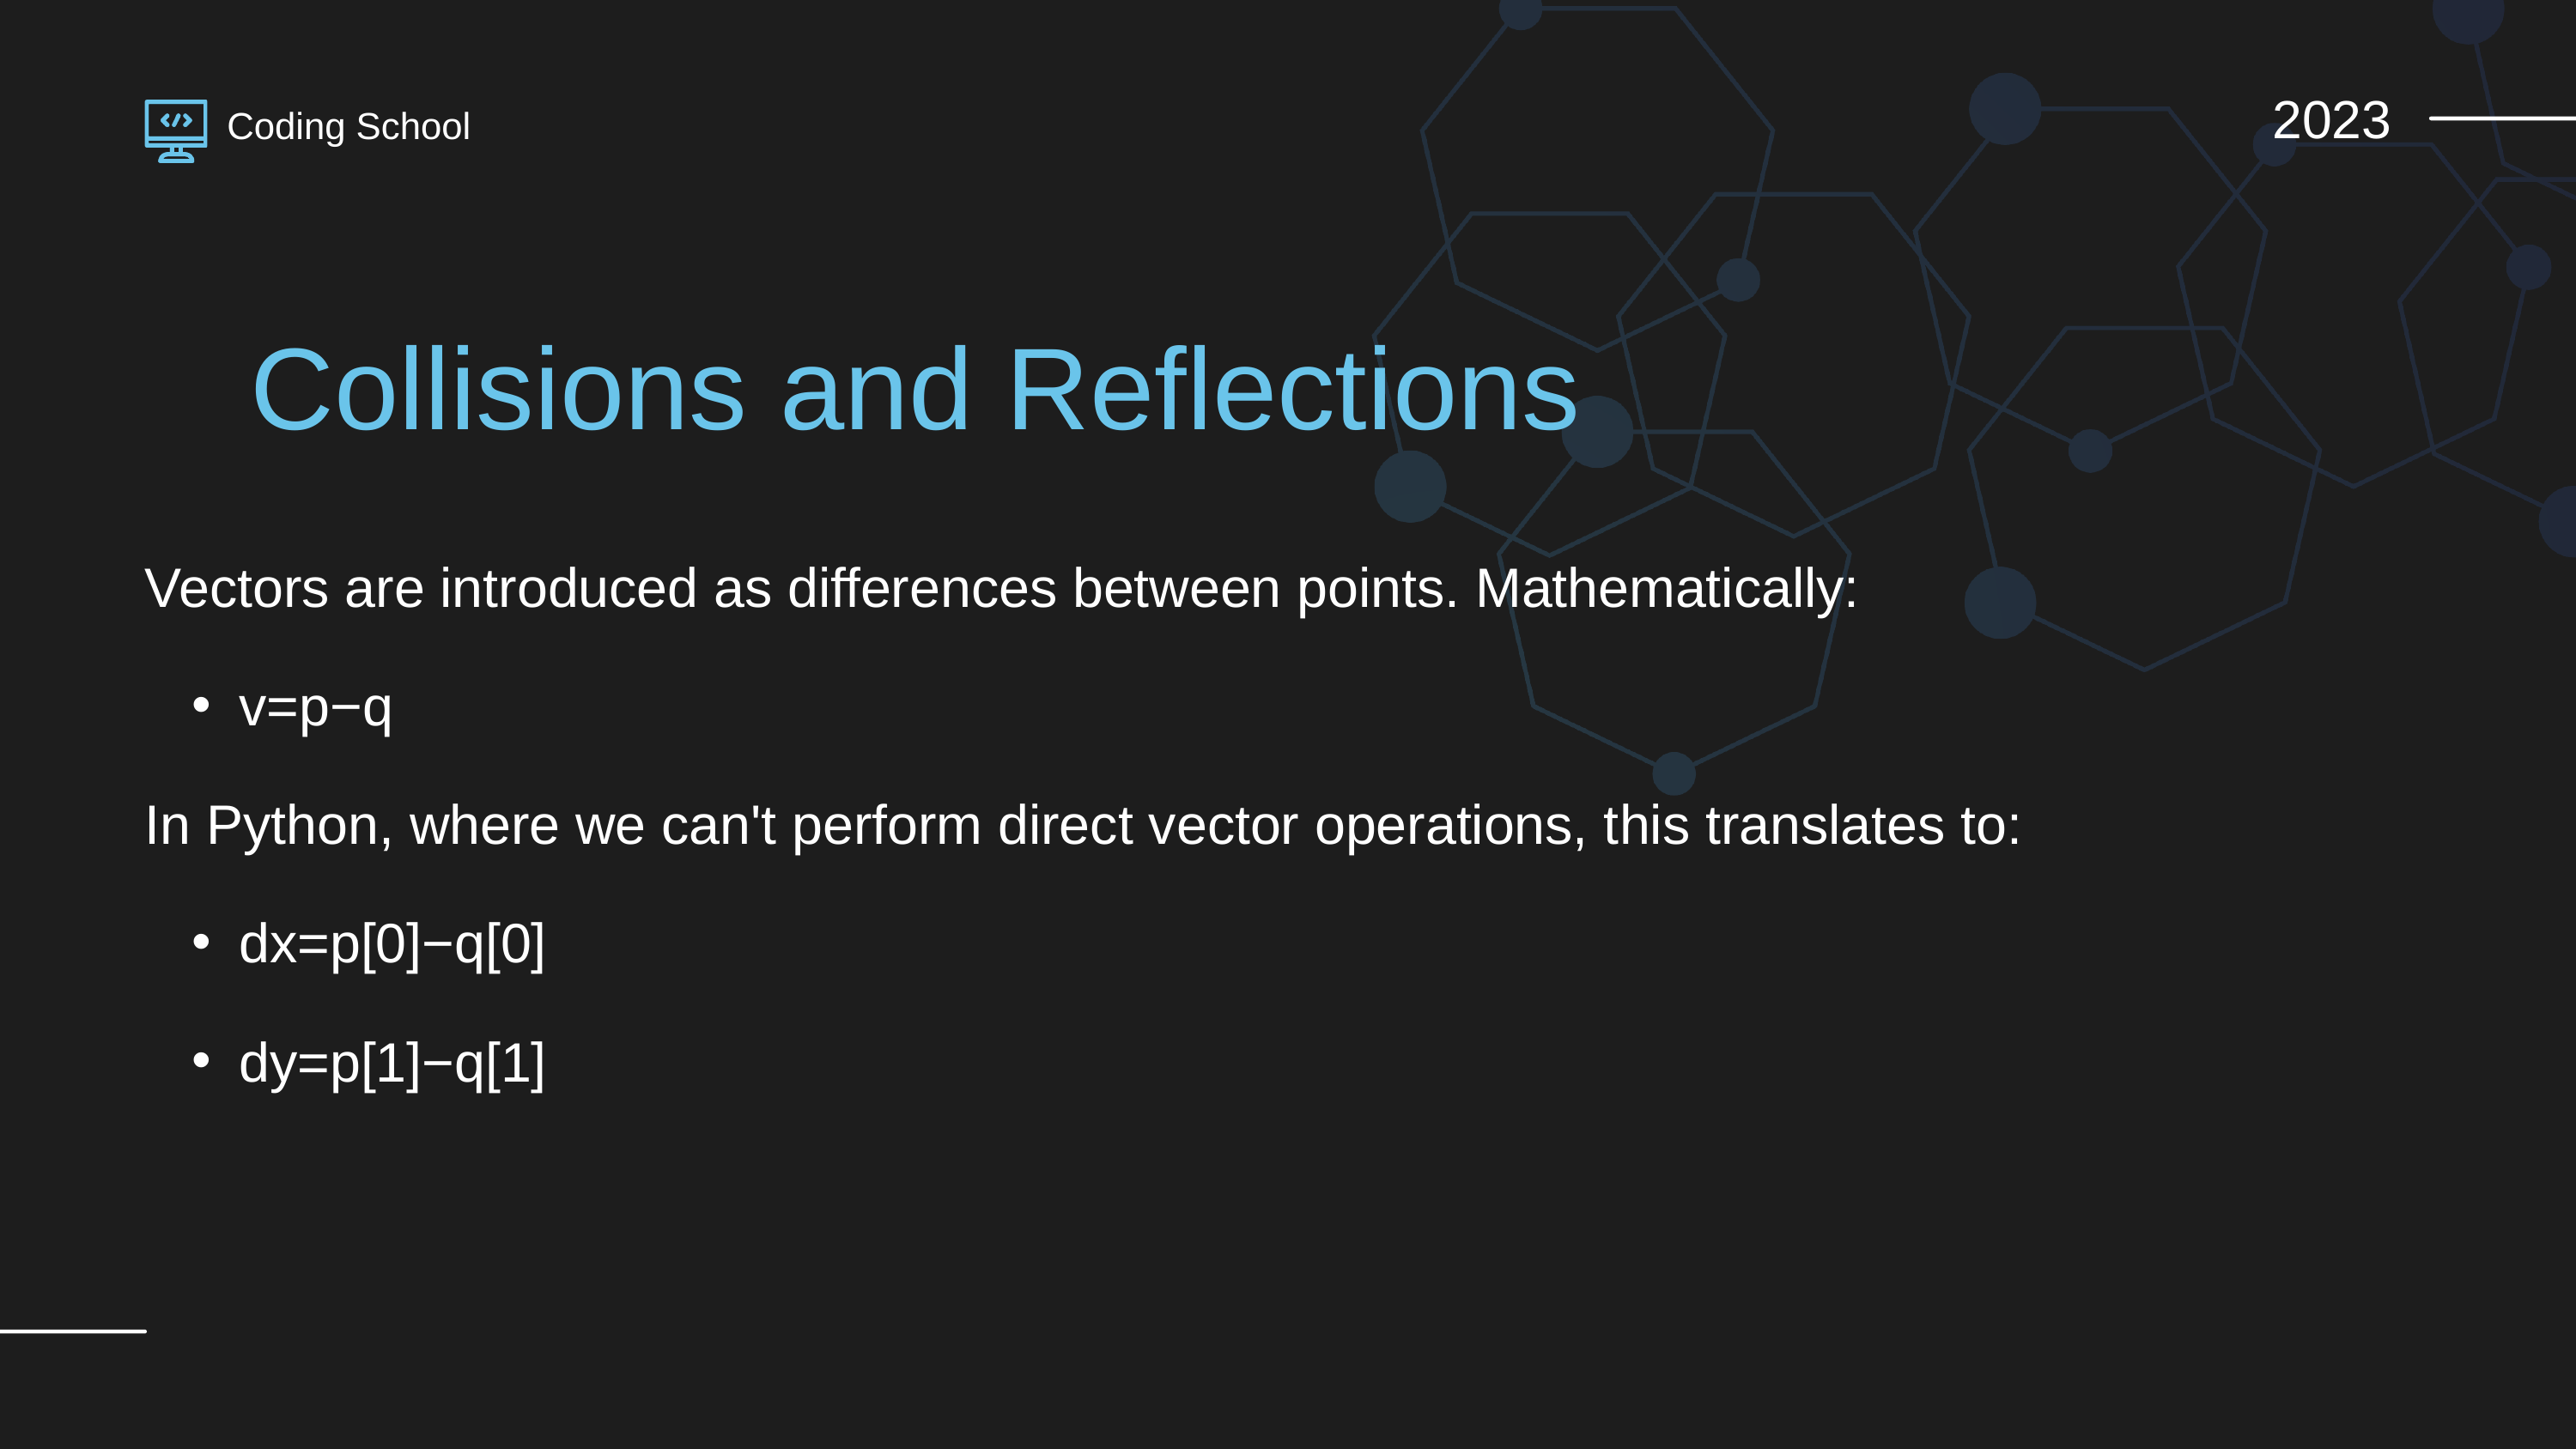

2023
Coding School

Collisions and Reflections
Vectors are introduced as differences between points. Mathematically:
v=p−q
In Python, where we can't perform direct vector operations, this translates to:
dx=p[0]−q[0]
dy=p[1]−q[1]